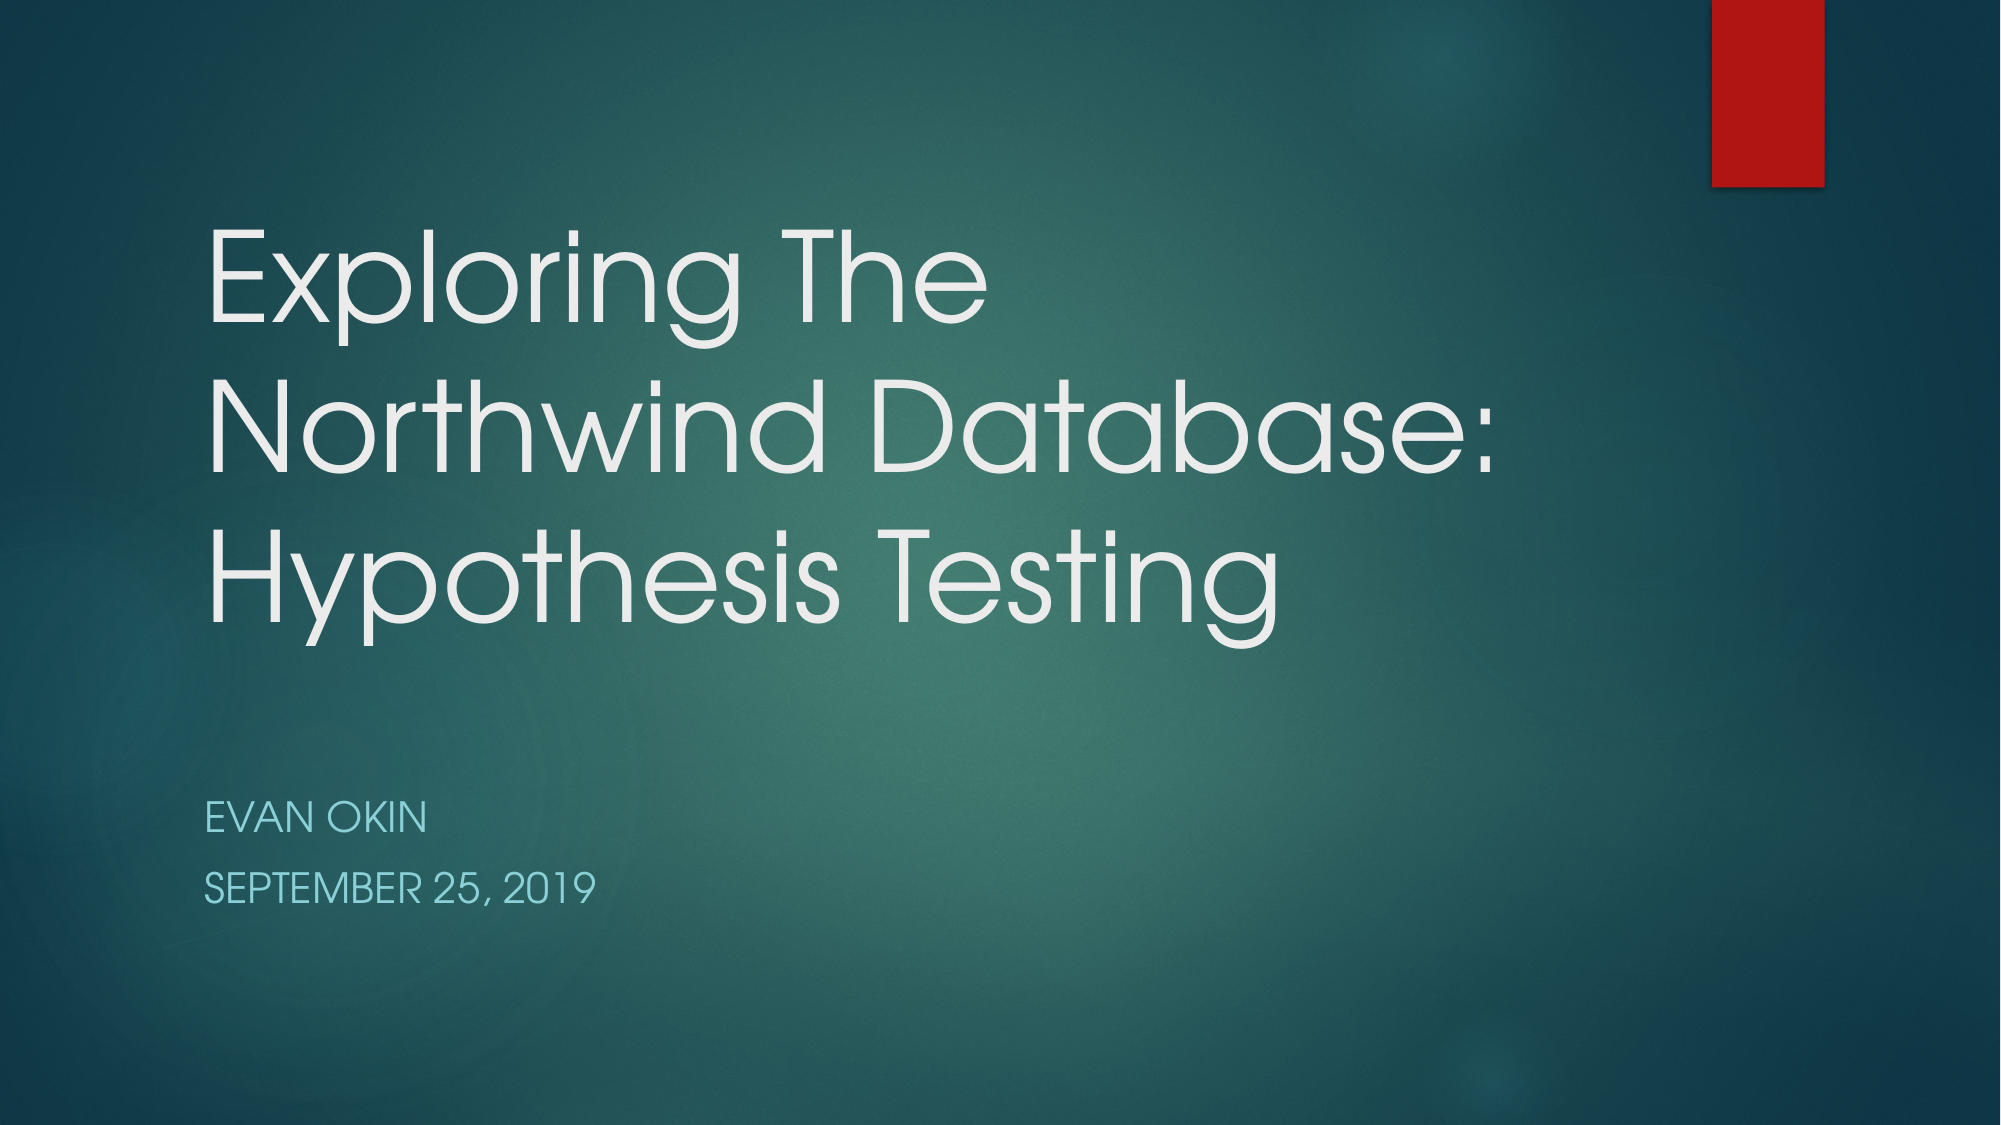

# Exploring The Northwind Database: Hypothesis Testing
Evan Okin
September 25, 2019